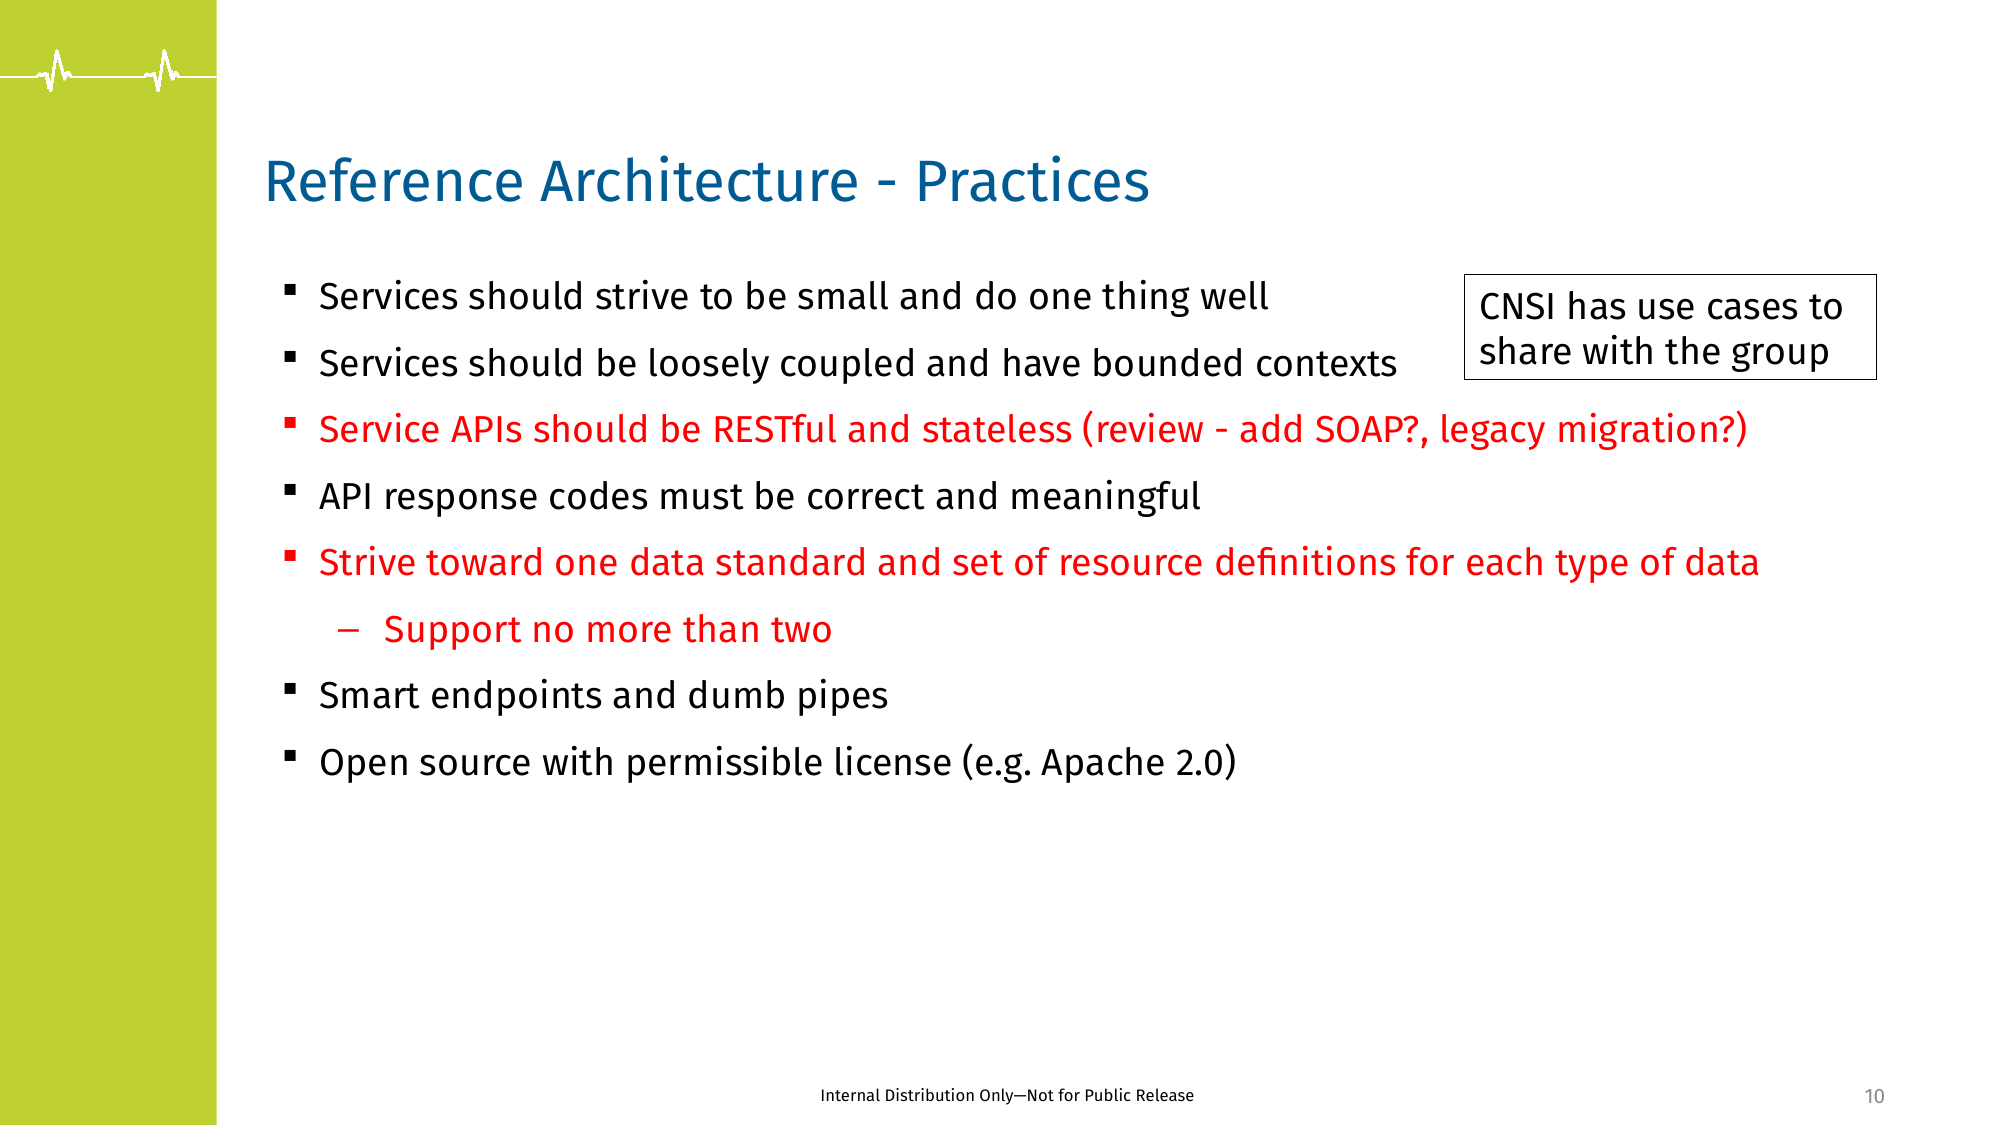

# Reference Architecture - Practices
Services should strive to be small and do one thing well
Services should be loosely coupled and have bounded contexts
Service APIs should be RESTful and stateless (review - add SOAP?, legacy migration?)
API response codes must be correct and meaningful
Strive toward one data standard and set of resource definitions for each type of data
Support no more than two
Smart endpoints and dumb pipes
Open source with permissible license (e.g. Apache 2.0)

CNSI has use cases to share with the group
10